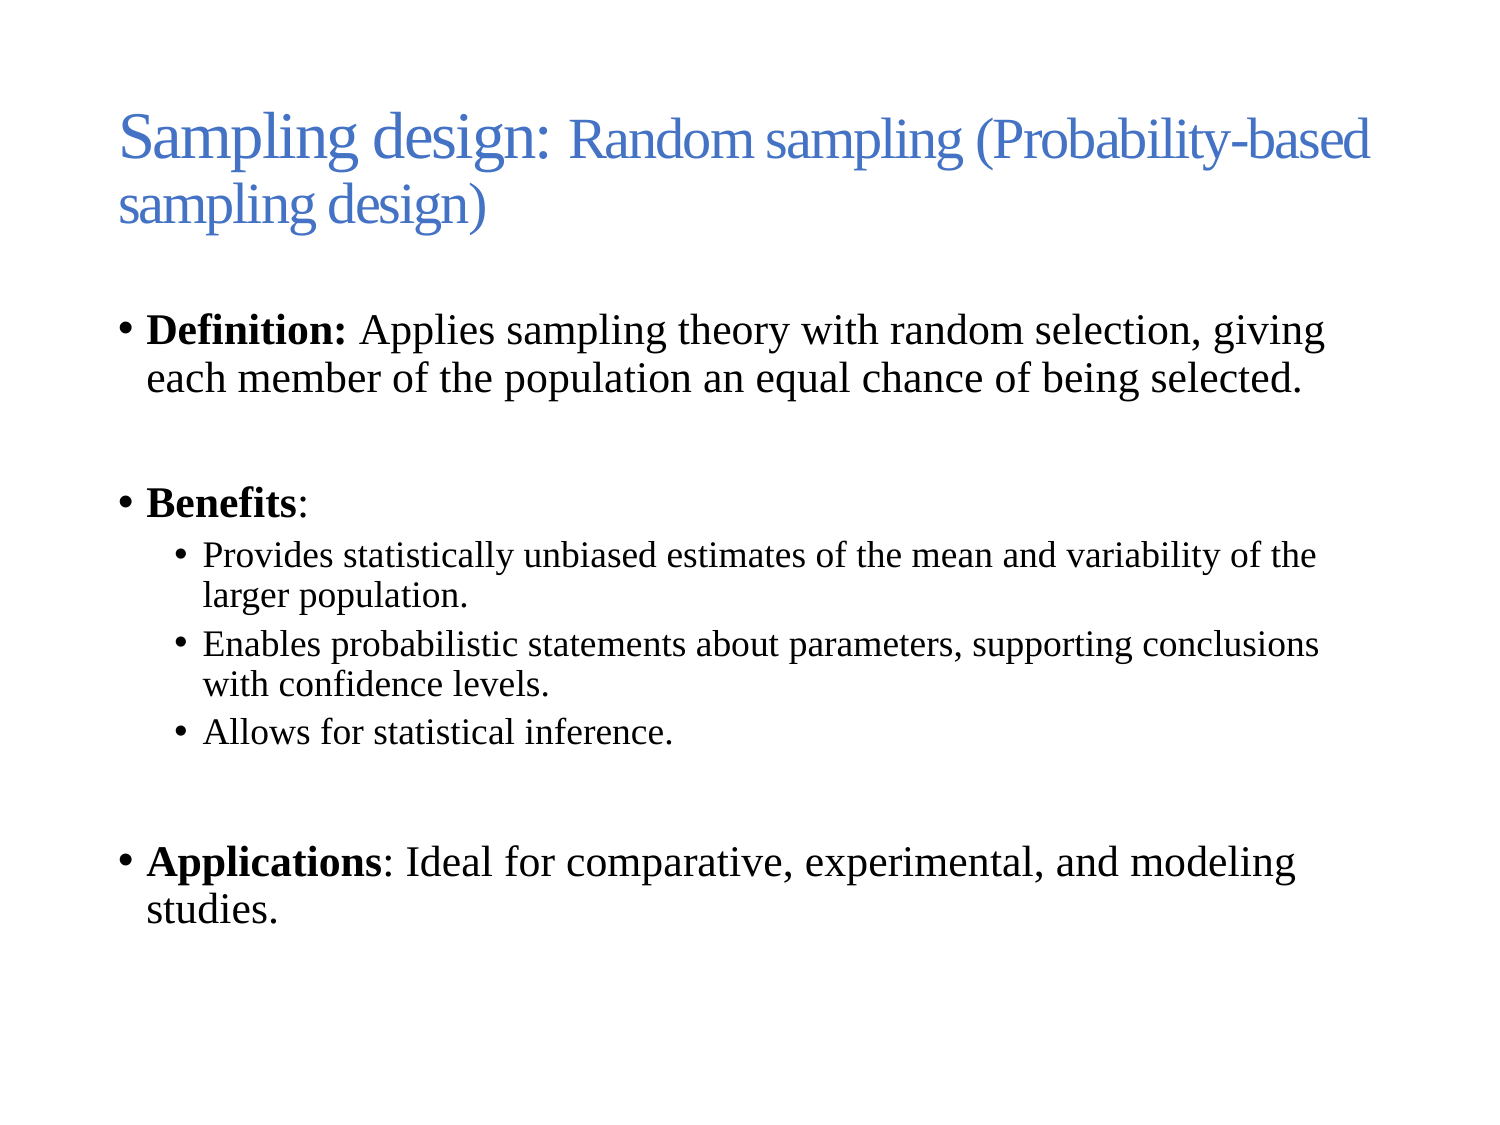

# Sampling design: Random sampling (Probability-based sampling design)
Definition: Applies sampling theory with random selection, giving each member of the population an equal chance of being selected.

Benefits:
Provides statistically unbiased estimates of the mean and variability of the larger population.
Enables probabilistic statements about parameters, supporting conclusions with confidence levels.
Allows for statistical inference.

Applications: Ideal for comparative, experimental, and modeling studies.